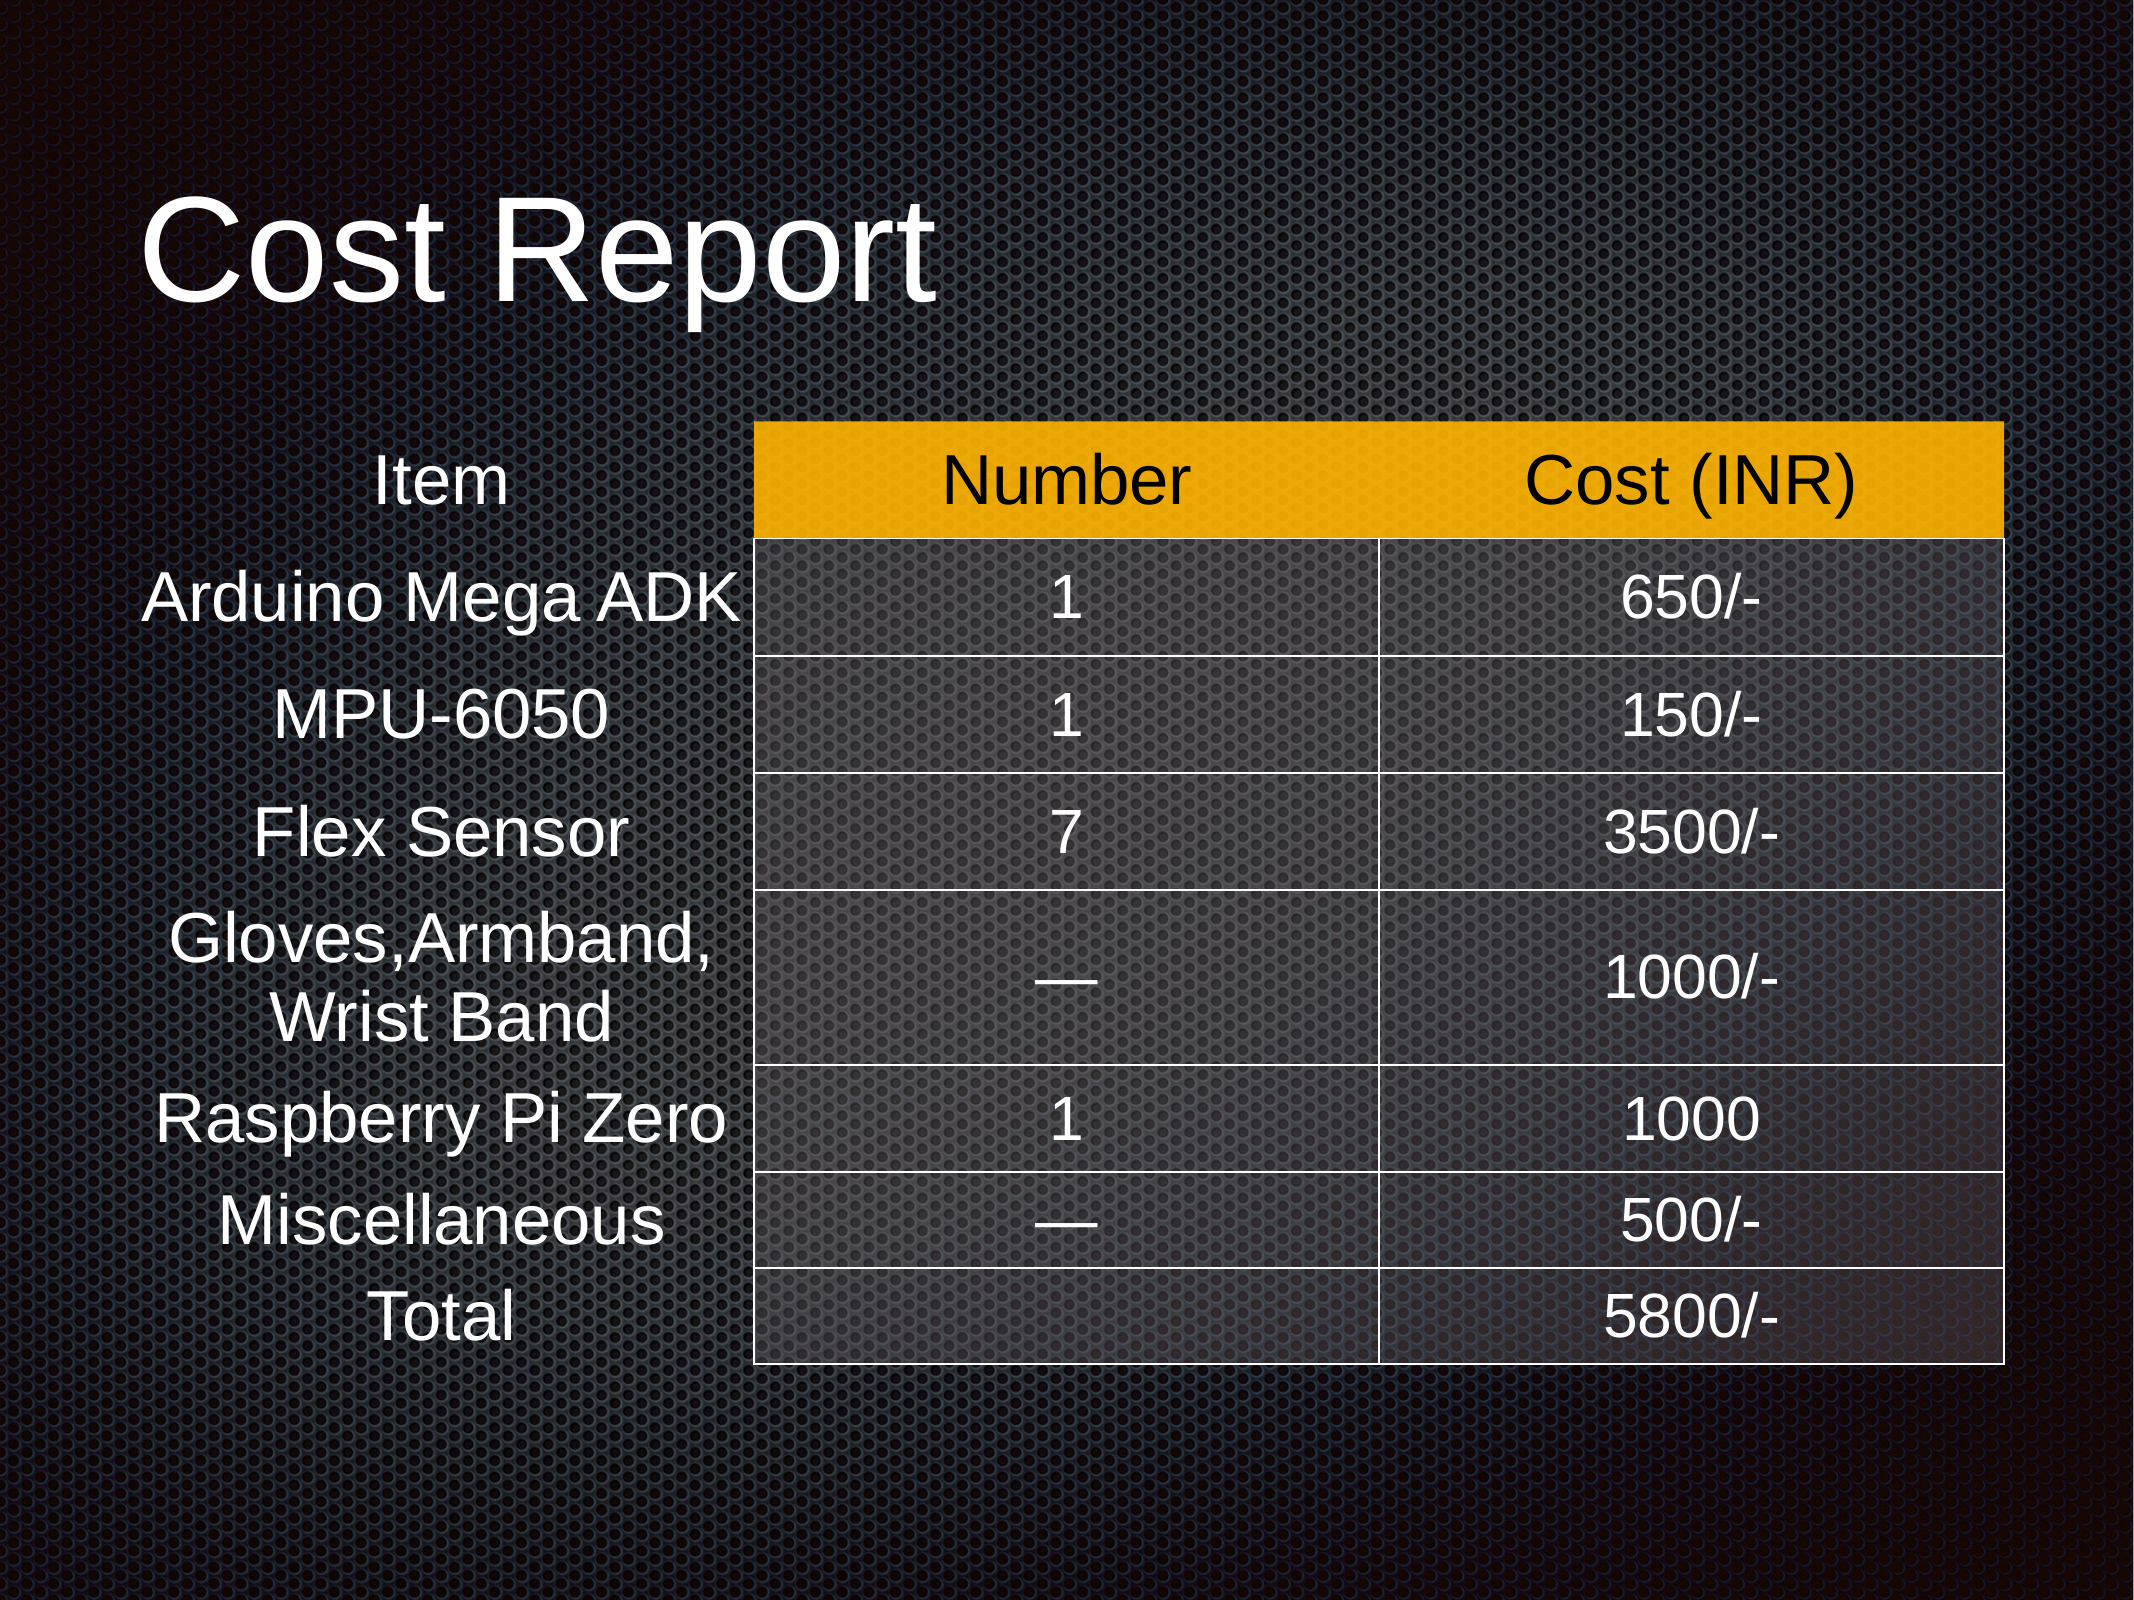

# Cost Report
| Item | Number | Cost (INR) |
| --- | --- | --- |
| Arduino Mega ADK | 1 | 650/- |
| MPU-6050 | 1 | 150/- |
| Flex Sensor | 7 | 3500/- |
| Gloves,Armband, Wrist Band | — | 1000/- |
| Raspberry Pi Zero | 1 | 1000 |
| Miscellaneous | — | 500/- |
| Total |  | 5800/- |